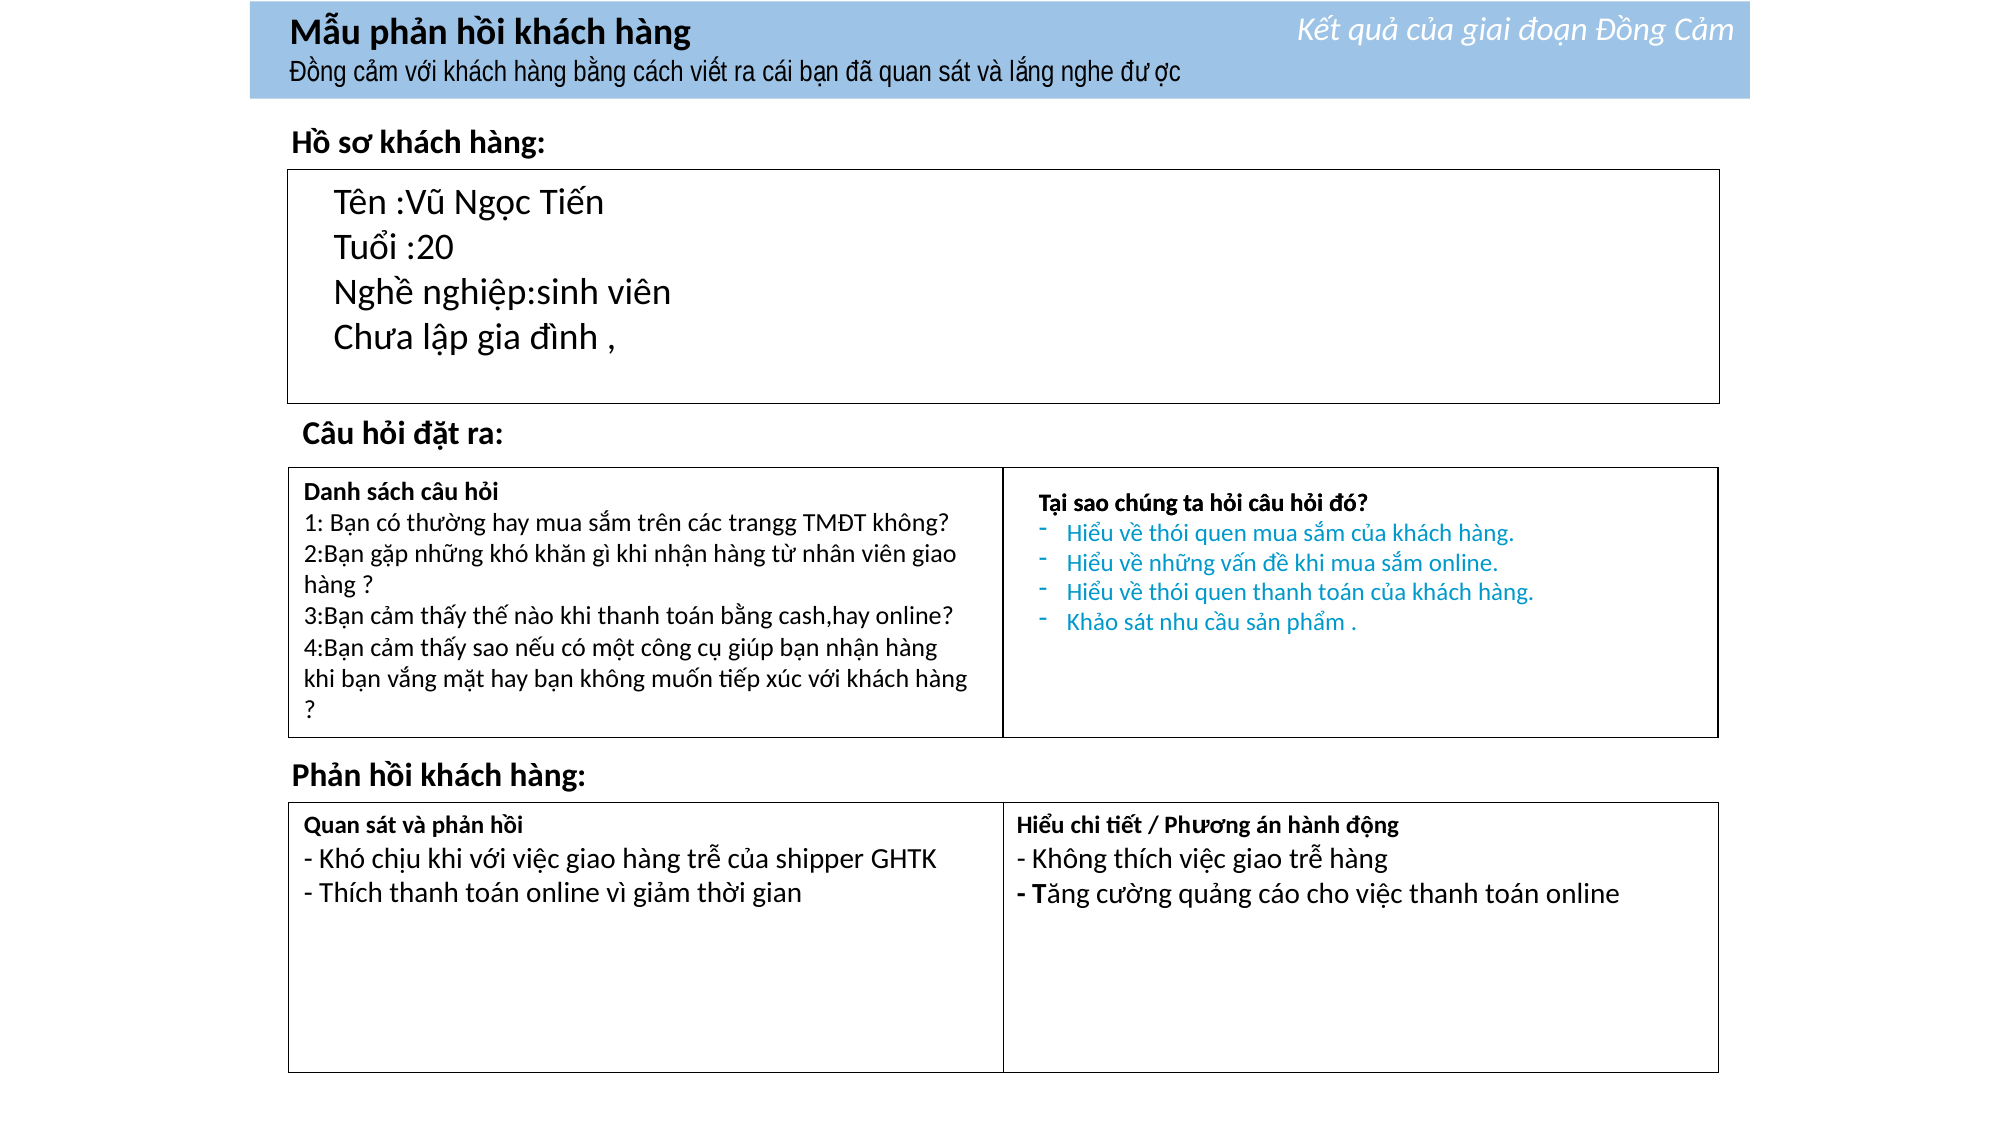

Kết quả của giai đoạn Đồng Cảm
Mẫu phản hồi khách hàng
Đồng cảm với khách hàng bằng cách viết ra cái bạn đã quan sát và lắng nghe được

Hồ sơ khách hàng:

Tên :Vũ Ngọc Tiến
Tuổi :20
Nghề nghiệp:sinh viên
Chưa lập gia đình ,

Câu hỏi đặt ra:
Danh sách câu hỏi
1: Bạn có thường hay mua sắm trên các trangg TMĐT không?
2:Bạn gặp những khó khăn gì khi nhận hàng từ nhân viên giao hàng ?
3:Bạn cảm thấy thế nào khi thanh toán bằng cash,hay online?
4:Bạn cảm thấy sao nếu có một công cụ giúp bạn nhận hàng khi bạn vắng mặt hay bạn không muốn tiếp xúc với khách hàng ?

Tại sao chúng ta hỏi câu hỏi đó?

Tại sao chúng ta hỏi câu hỏi đó?
Hiểu về thói quen mua sắm của khách hàng.
Hiểu về những vấn đề khi mua sắm online.
Hiểu về thói quen thanh toán của khách hàng.
Khảo sát nhu cầu sản phẩm .
Phản hồi khách hàng:
Quan sát và phản hồi
- Khó chịu khi với việc giao hàng trễ của shipper GHTK
- Thích thanh toán online vì giảm thời gian
Hiểu chi tiết / Phương án hành động
- Không thích việc giao trễ hàng
- Tăng cường quảng cáo cho việc thanh toán online